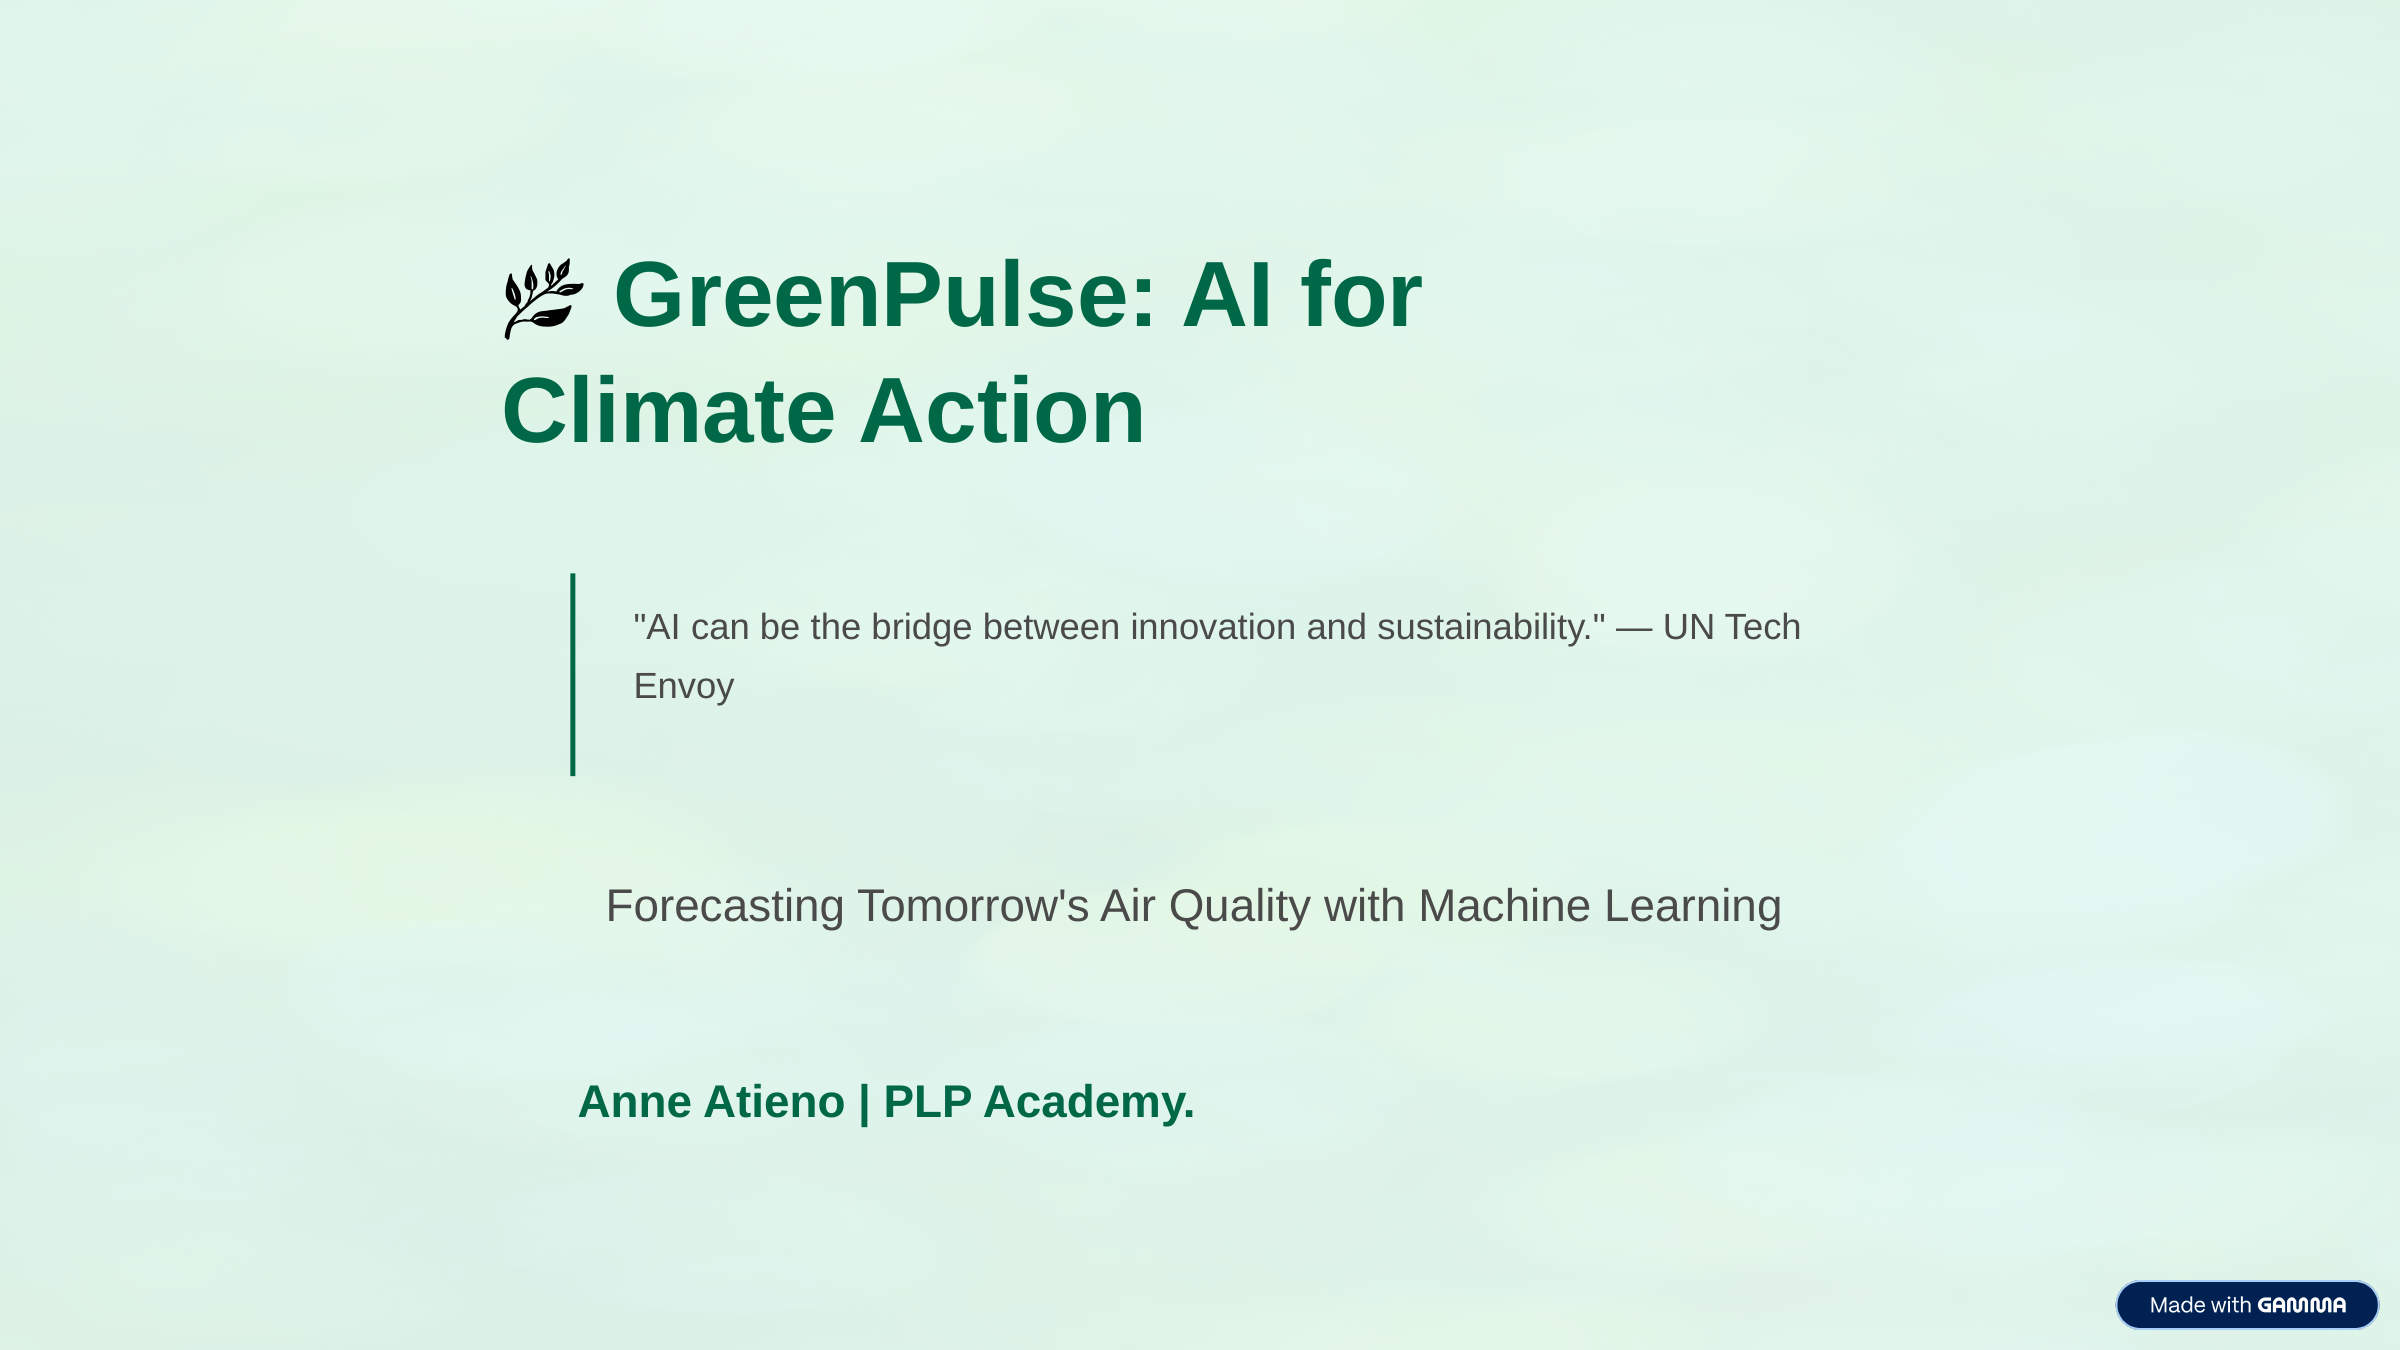

🌿 GreenPulse: AI for Climate Action

"AI can be the bridge between innovation and sustainability." — UN Tech Envoy
Forecasting Tomorrow's Air Quality with Machine Learning
Anne Atieno | PLP Academy.